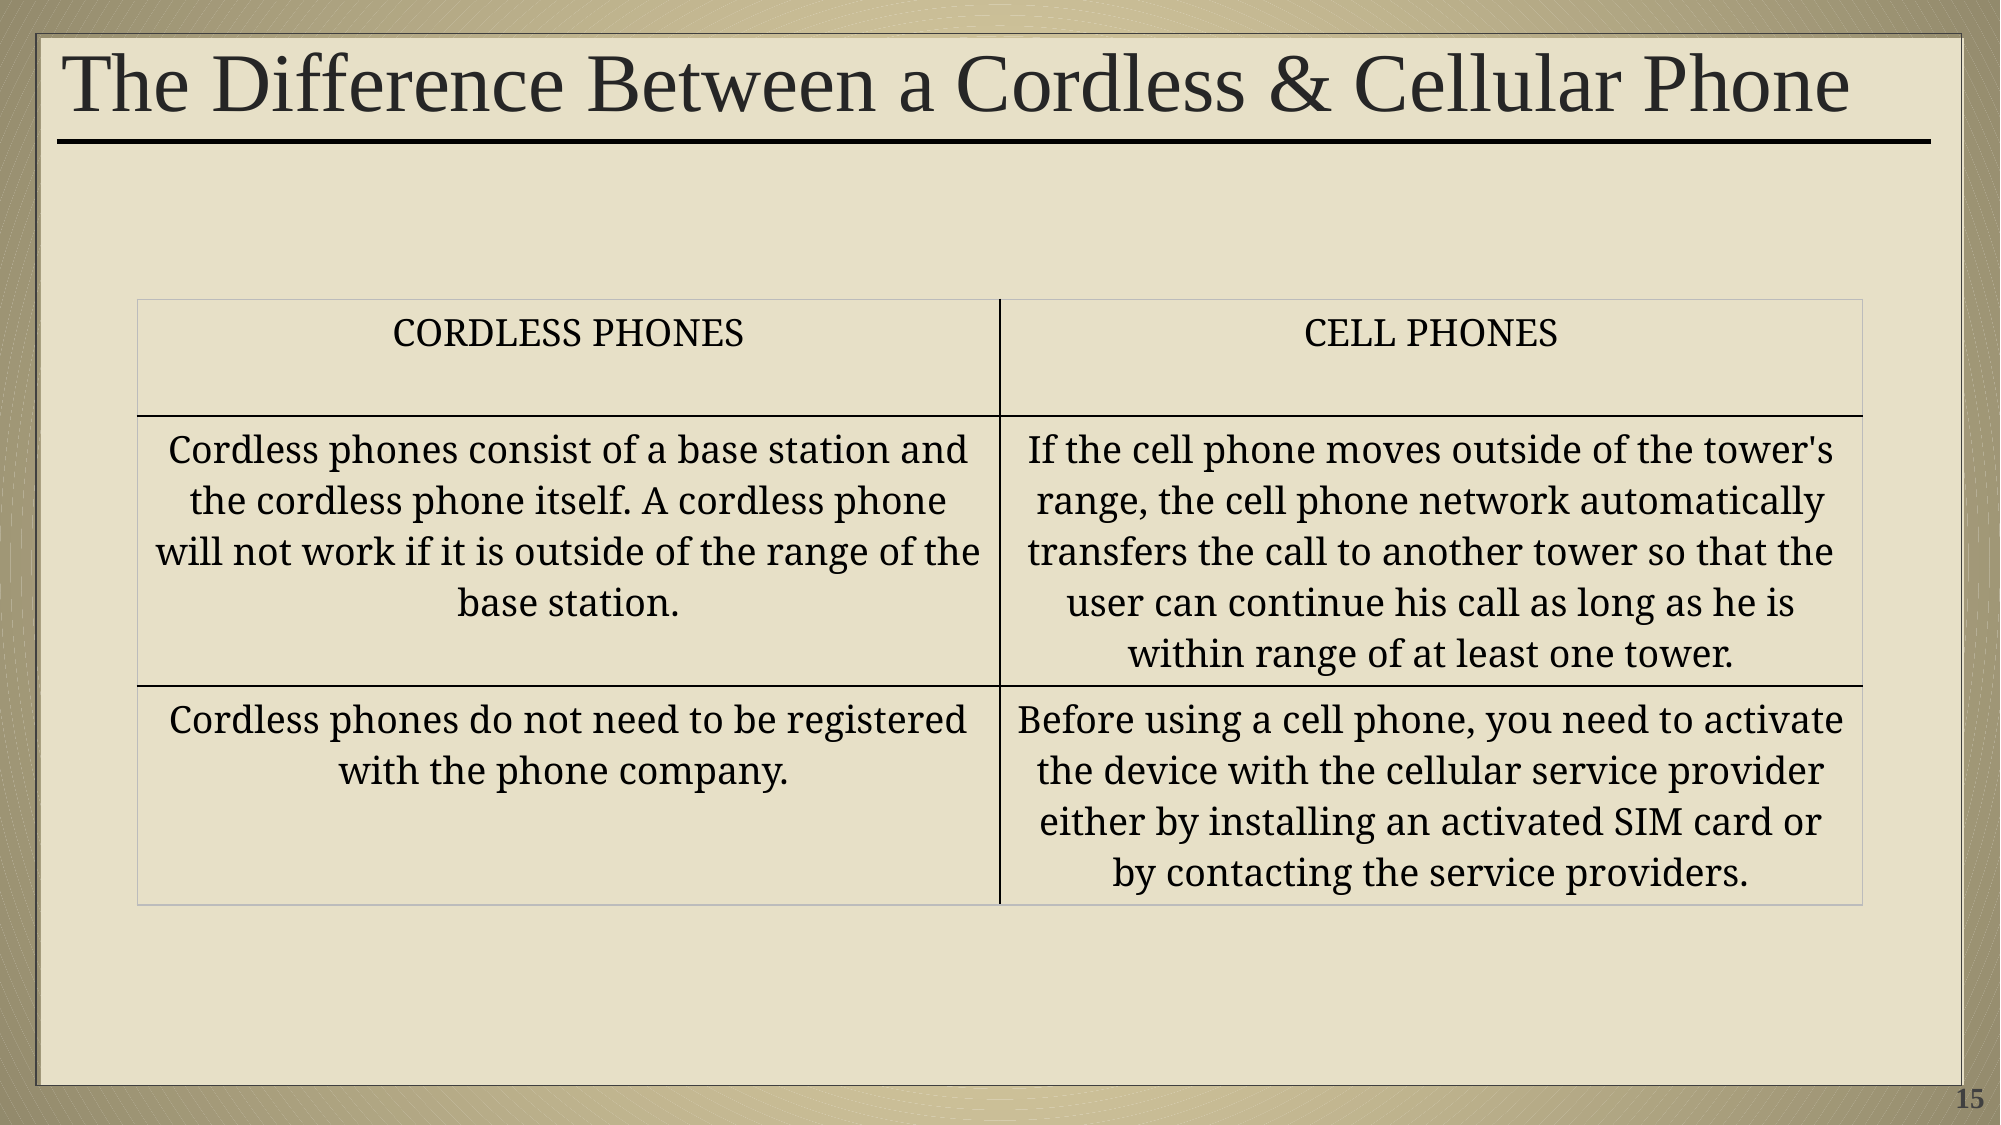

# The Difference Between a Cordless & Cellular Phone
| CORDLESS PHONES | CELL PHONES |
| --- | --- |
| Cordless phones consist of a base station and the cordless phone itself. A cordless phone will not work if it is outside of the range of the base station. | If the cell phone moves outside of the tower's range, the cell phone network automatically transfers the call to another tower so that the user can continue his call as long as he is within range of at least one tower. |
| Cordless phones do not need to be registered with the phone company. | Before using a cell phone, you need to activate the device with the cellular service provider either by installing an activated SIM card or by contacting the service providers. |
15